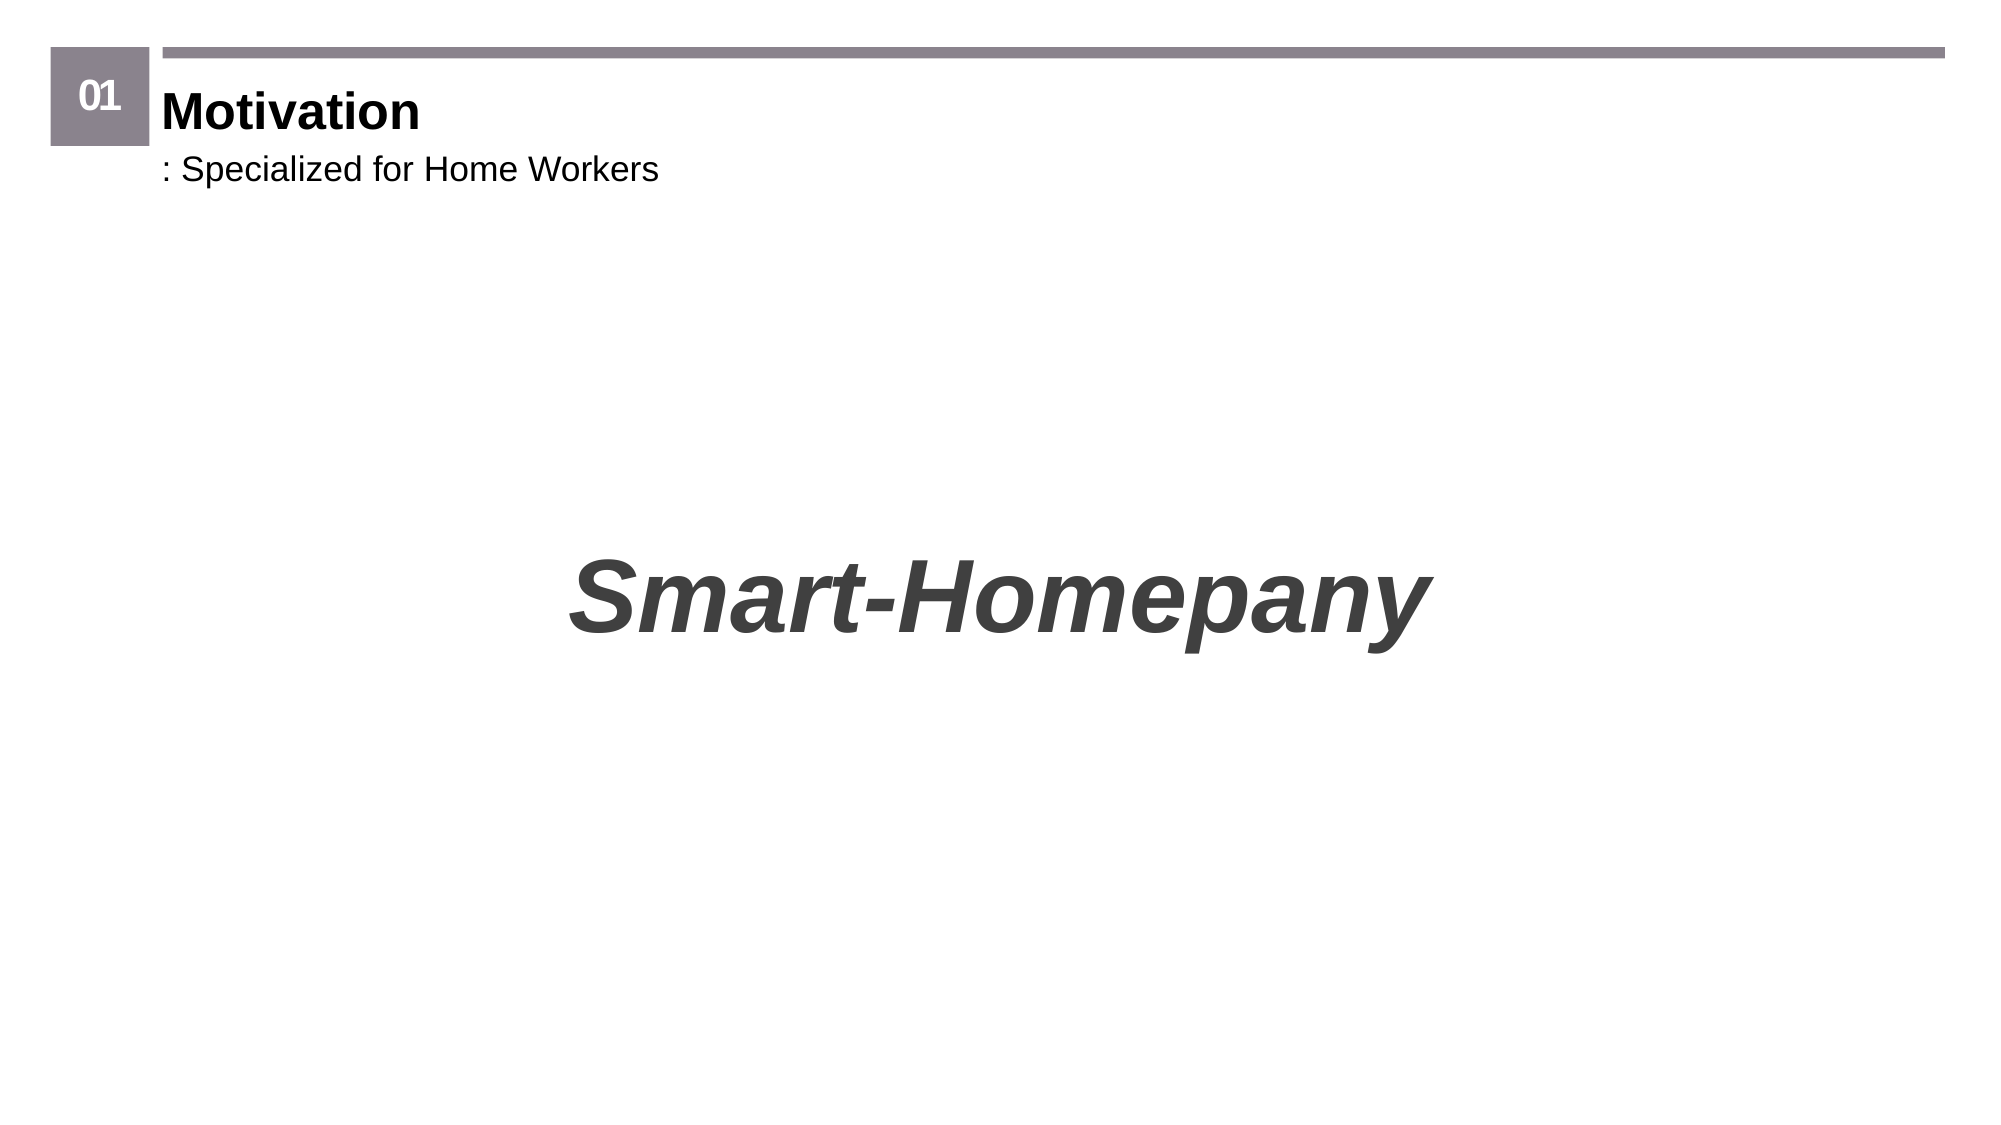

01
Motivation
: Specialized for Home Workers
Smart-Homepany